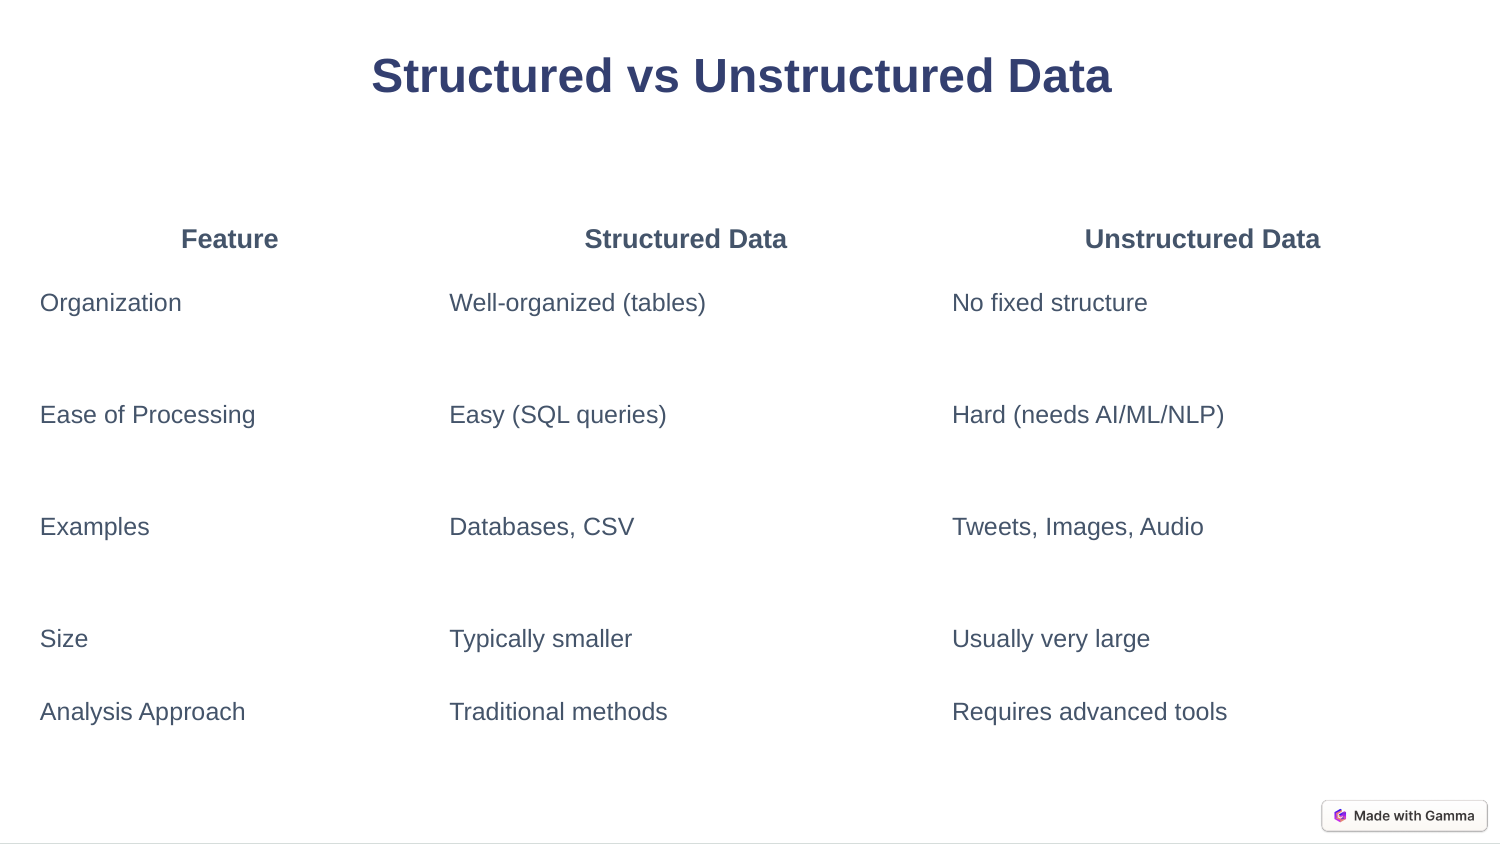

Structured vs Unstructured Data
| Feature | Structured Data | Unstructured Data |
| --- | --- | --- |
| Organization | Well-organized (tables) | No fixed structure |
| Ease of Processing | Easy (SQL queries) | Hard (needs AI/ML/NLP) |
| Examples | Databases, CSV | Tweets, Images, Audio |
| Size | Typically smaller | Usually very large |
| Analysis Approach | Traditional methods | Requires advanced tools |